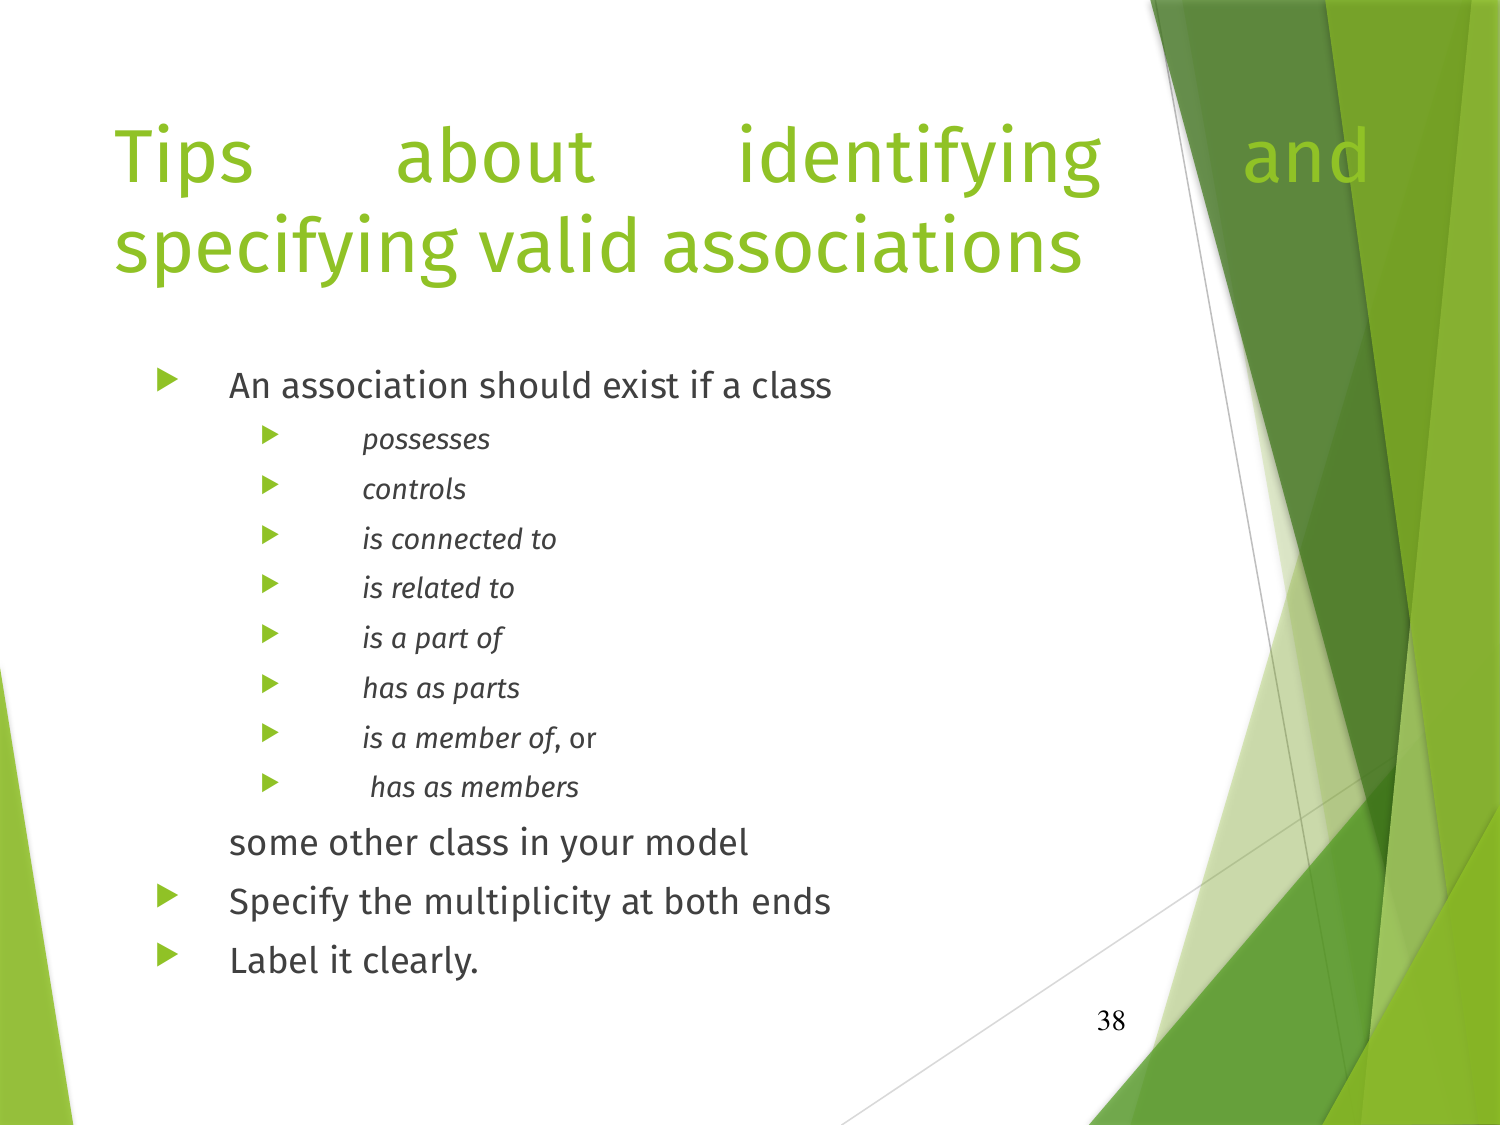

# Tips about identifying and specifying valid associations
An association should exist if a class
possesses
controls
is connected to
is related to
is a part of
has as parts
is a member of, or
 has as members
  		some other class in your model
Specify the multiplicity at both ends
Label it clearly.

38